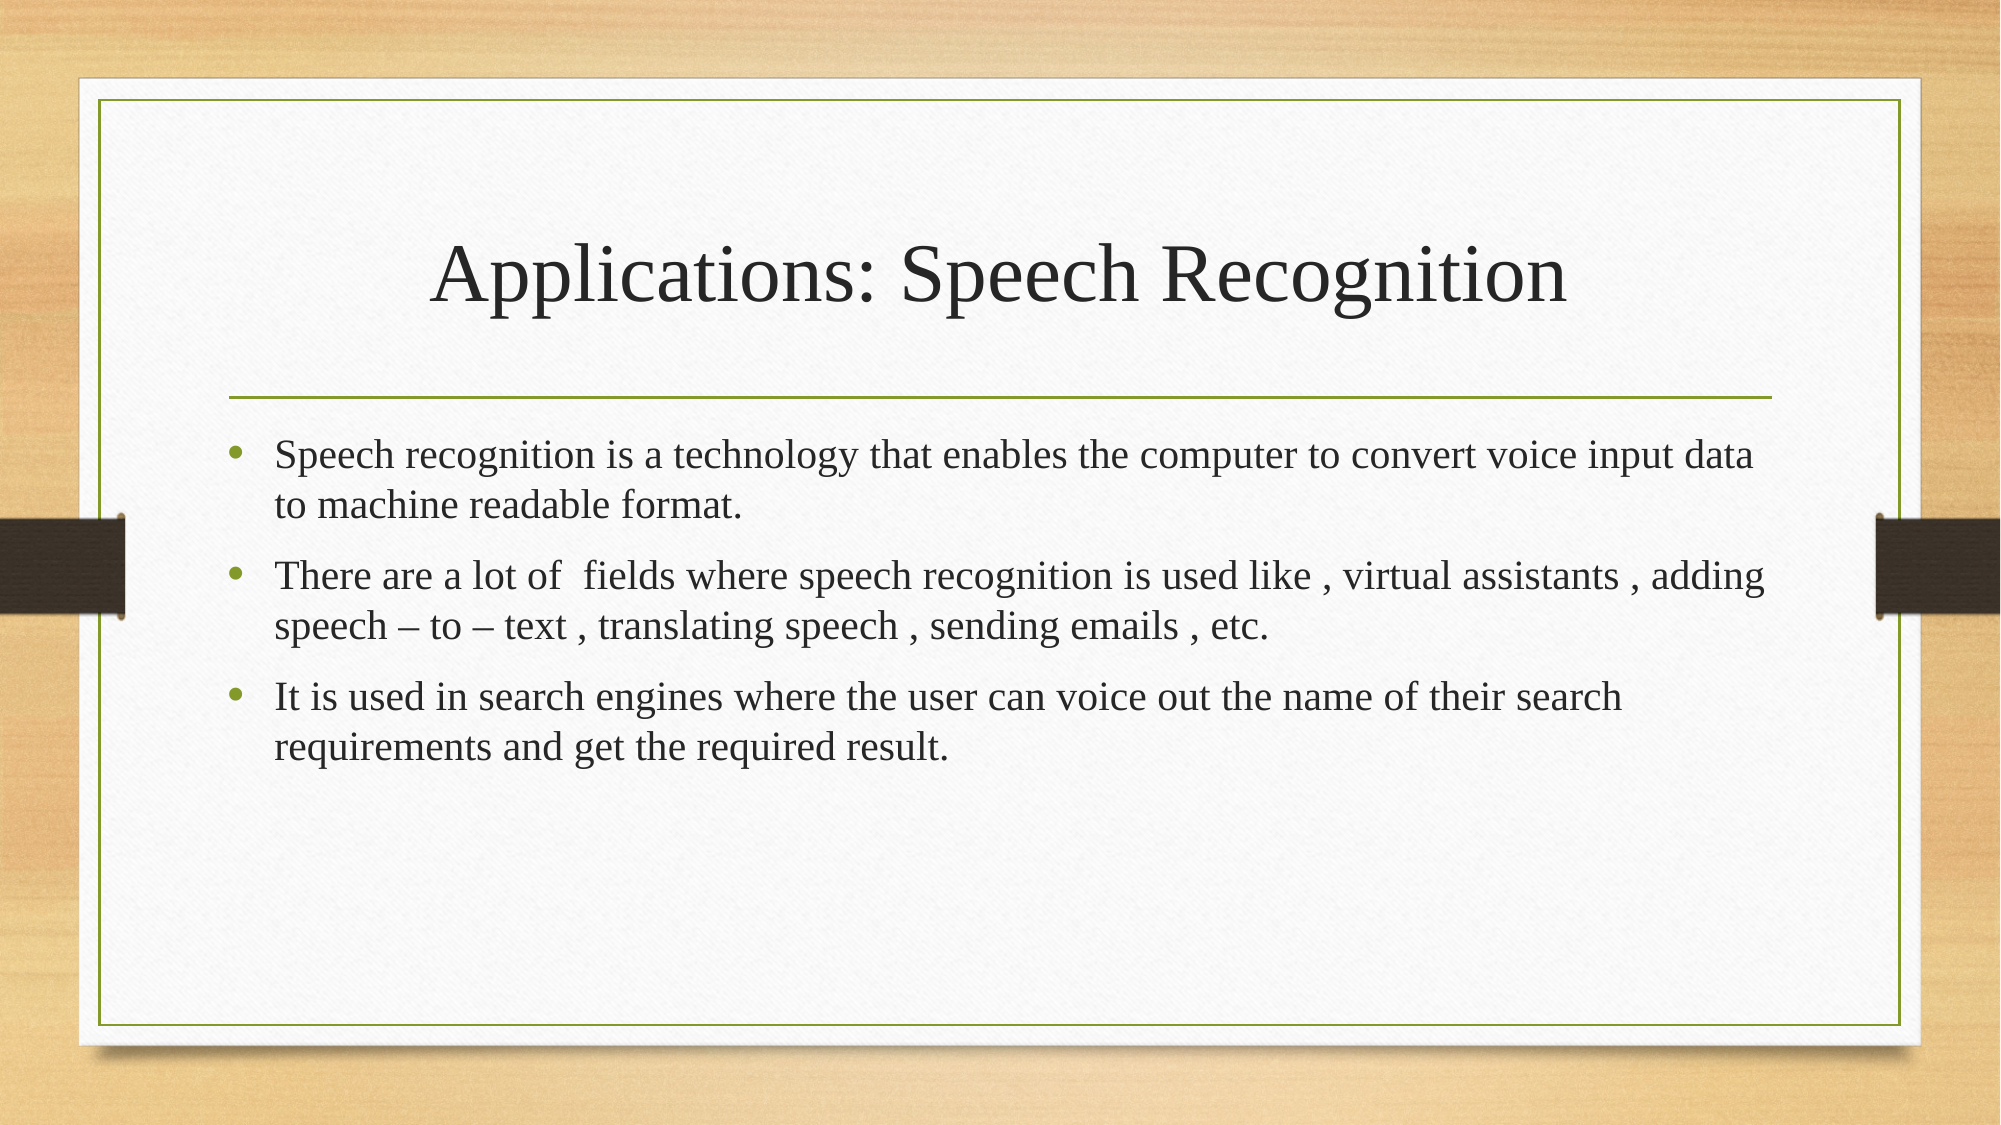

# Applications: Speech Recognition
Speech recognition is a technology that enables the computer to convert voice input data to machine readable format.
There are a lot of  fields where speech recognition is used like , virtual assistants , adding speech – to – text , translating speech , sending emails , etc.
It is used in search engines where the user can voice out the name of their search requirements and get the required result.